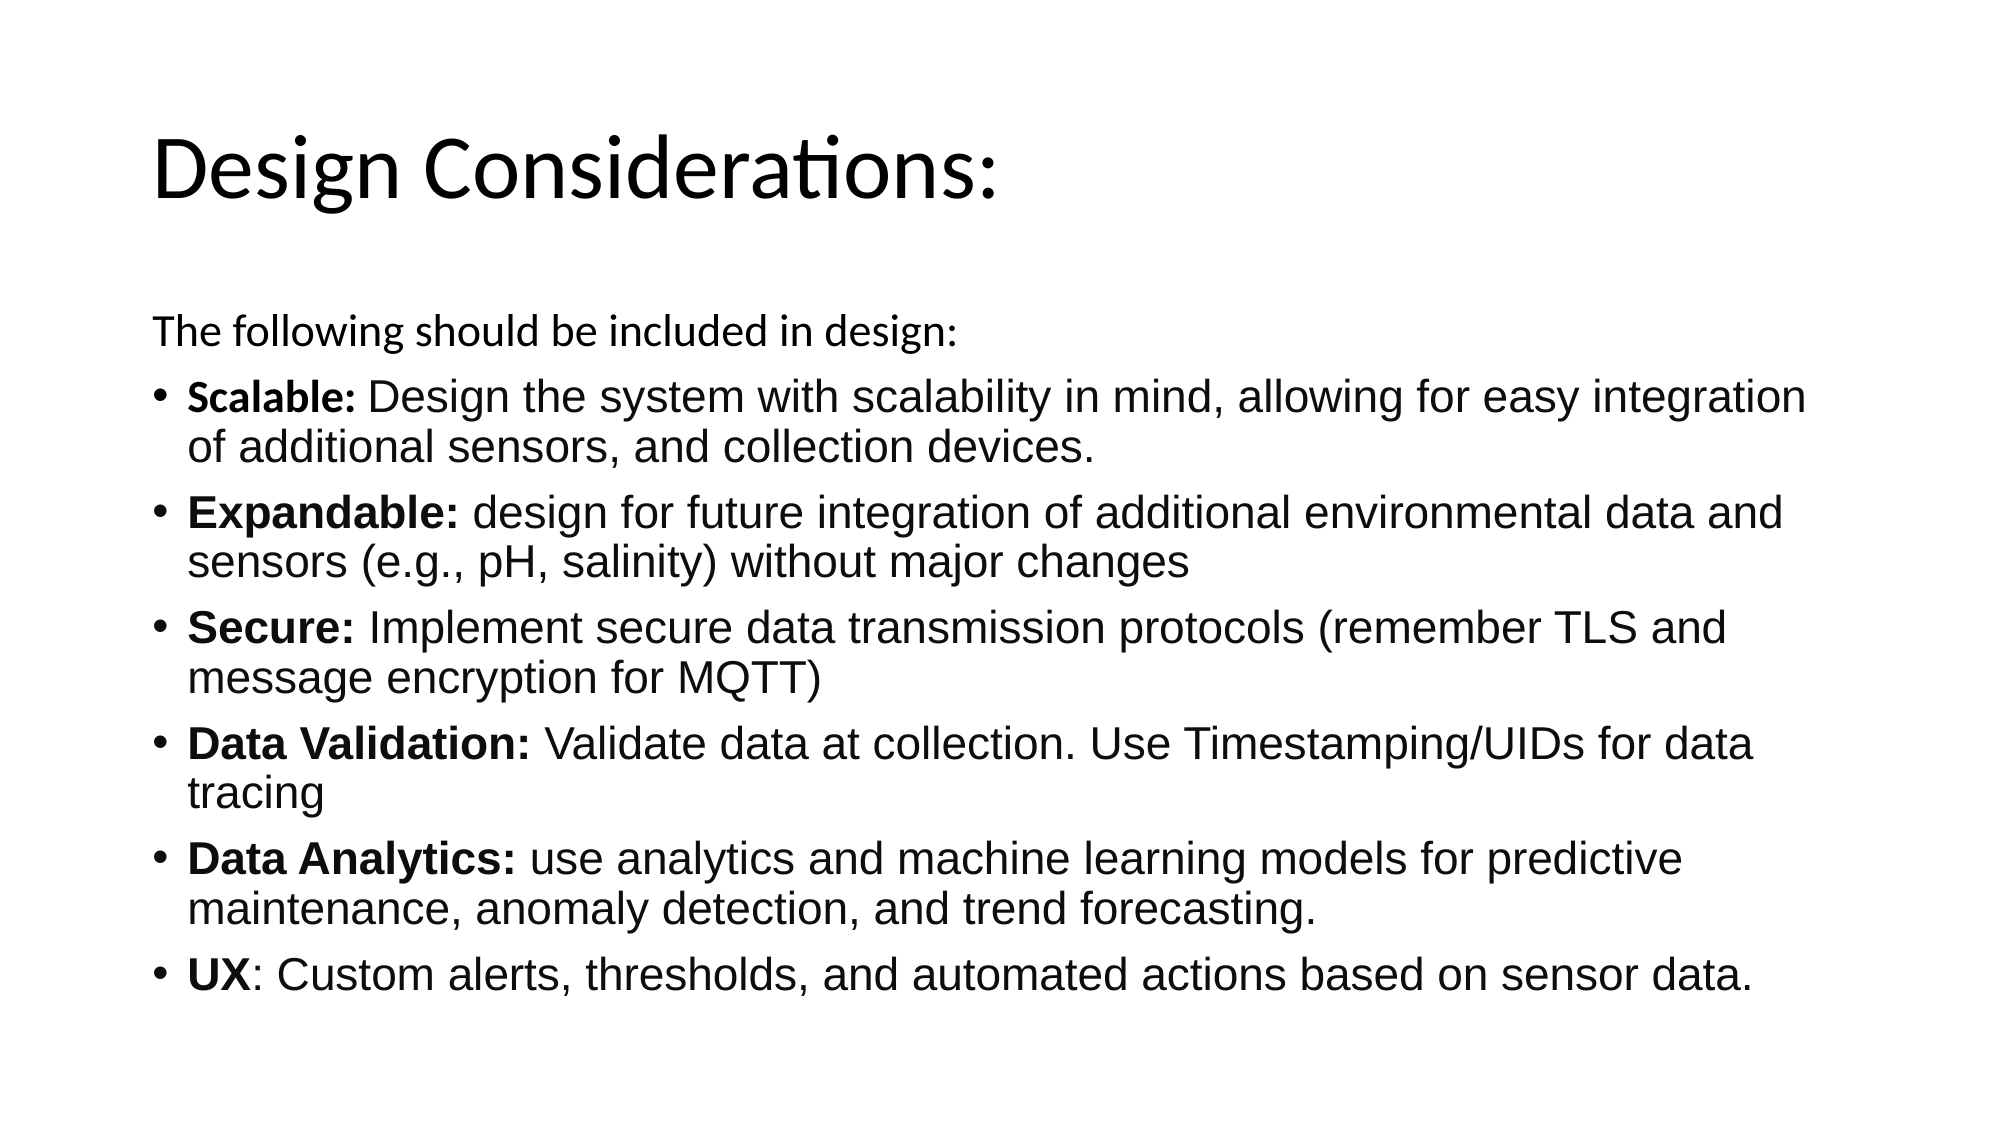

# Design Considerations:
The following should be included in design:
Scalable: Design the system with scalability in mind, allowing for easy integration of additional sensors, and collection devices.
Expandable: design for future integration of additional environmental data and sensors (e.g., pH, salinity) without major changes
Secure: Implement secure data transmission protocols (remember TLS and message encryption for MQTT)
Data Validation: Validate data at collection. Use Timestamping/UIDs for data tracing
Data Analytics: use analytics and machine learning models for predictive maintenance, anomaly detection, and trend forecasting.
UX: Custom alerts, thresholds, and automated actions based on sensor data.